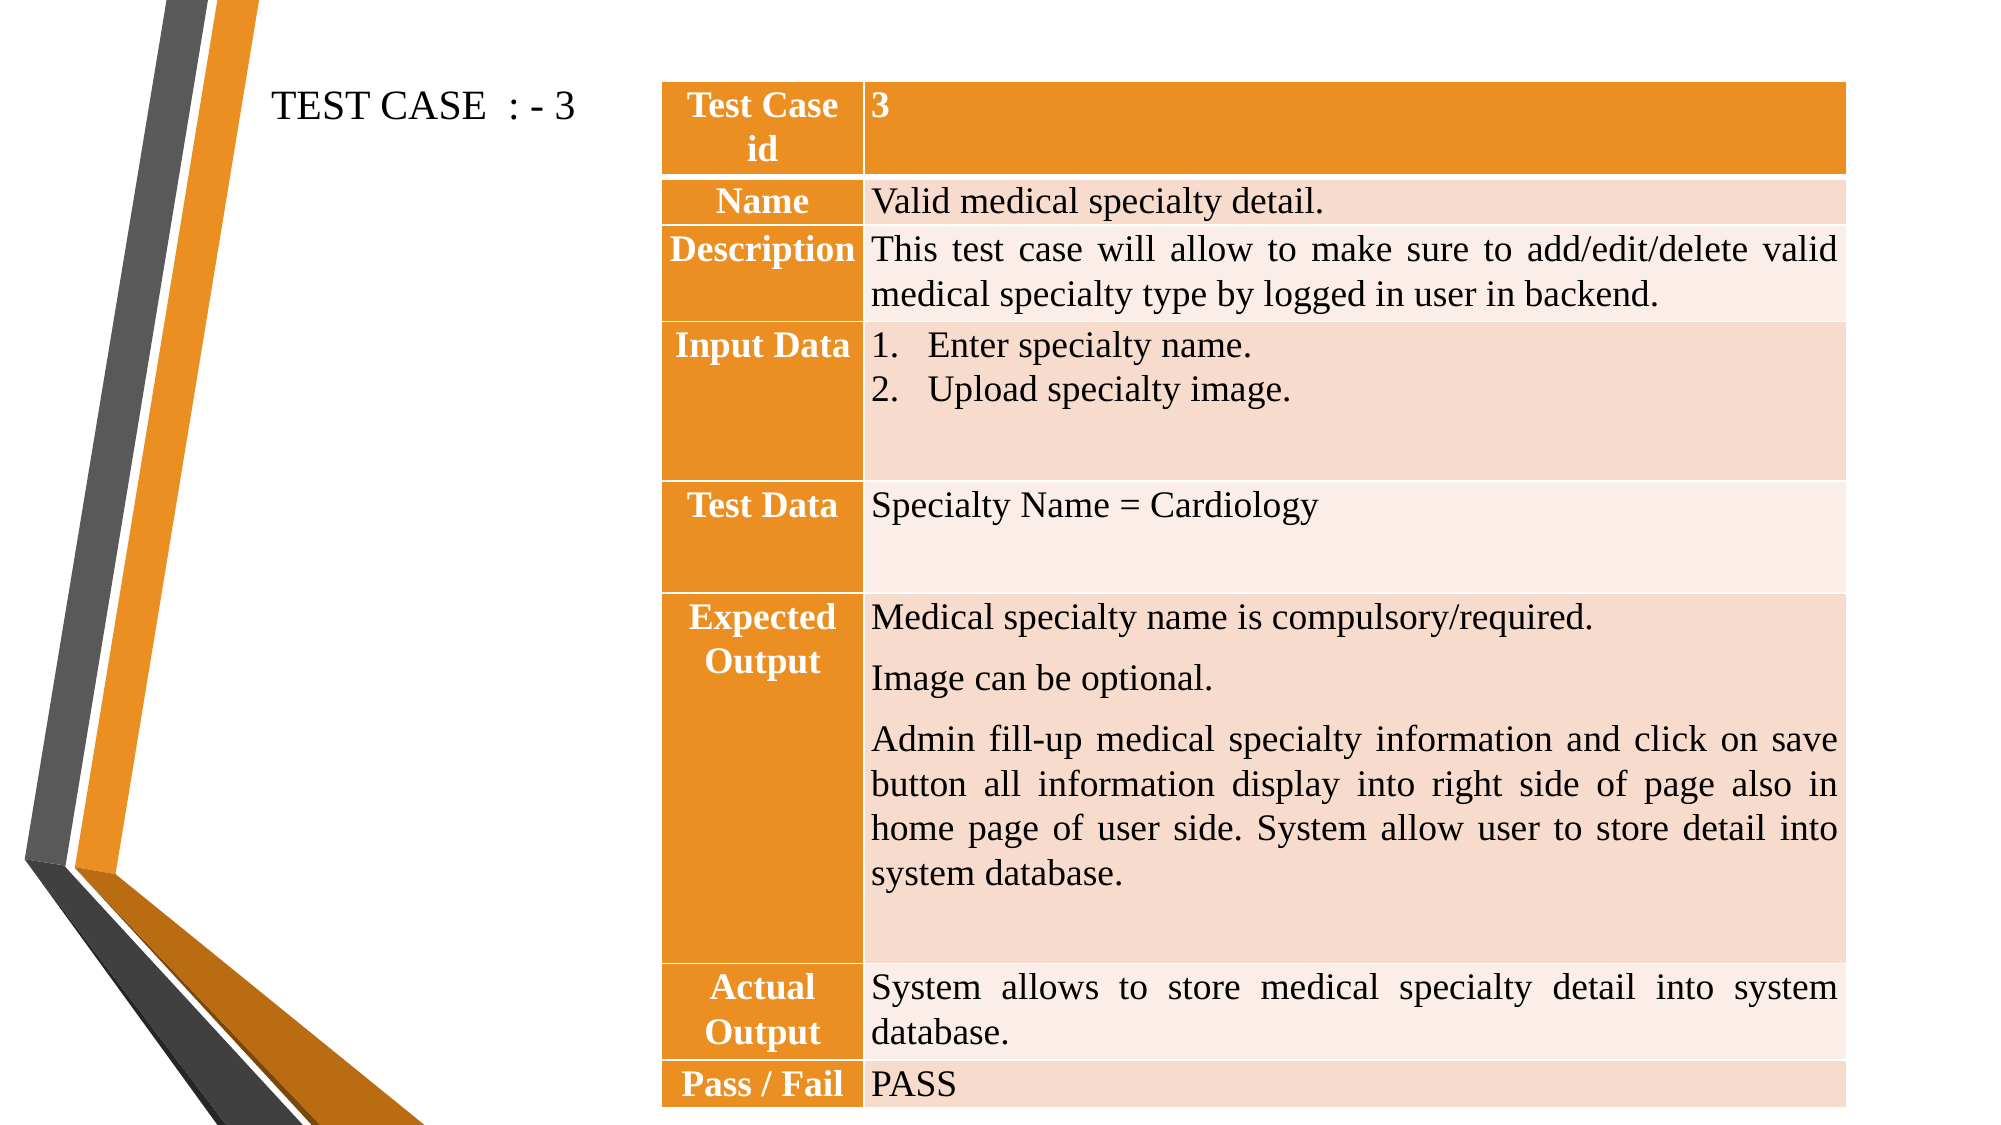

TEST CASE  : - 3
| Test Case id | 3 |
| --- | --- |
| Name | Valid medical specialty detail. |
| Description | This test case will allow to make sure to add/edit/delete valid medical specialty type by logged in user in backend. |
| Input Data | Enter specialty name. Upload specialty image. |
| Test Data | Specialty Name = Cardiology |
| Expected Output | Medical specialty name is compulsory/required. Image can be optional. Admin fill-up medical specialty information and click on save button all information display into right side of page also in home page of user side. System allow user to store detail into system database. |
| Actual Output | System allows to store medical specialty detail into system database. |
| Pass / Fail | PASS |